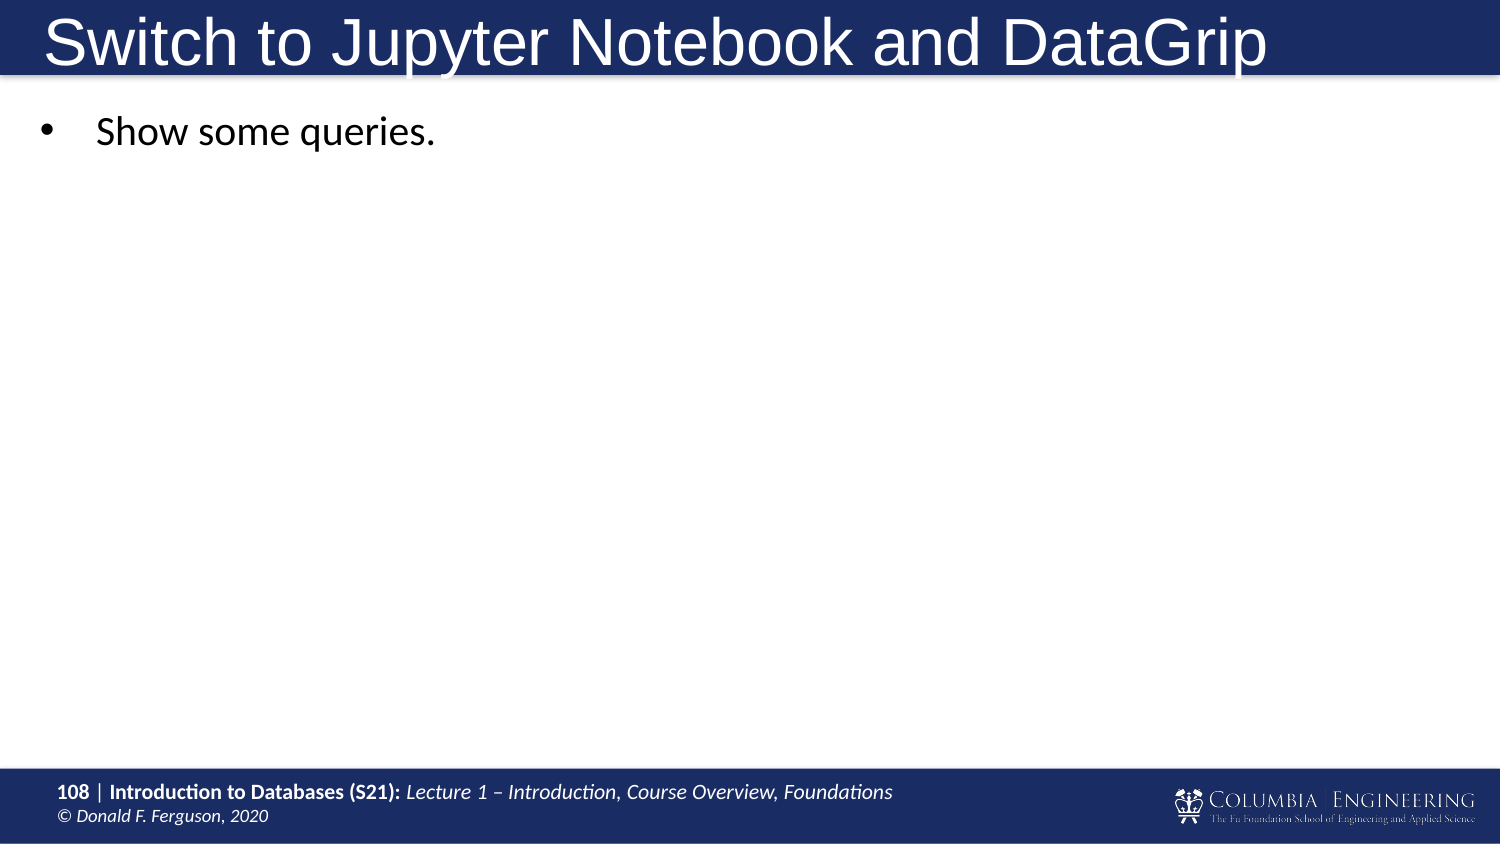

# Switch to Jupyter Notebook and DataGrip
Show some queries.